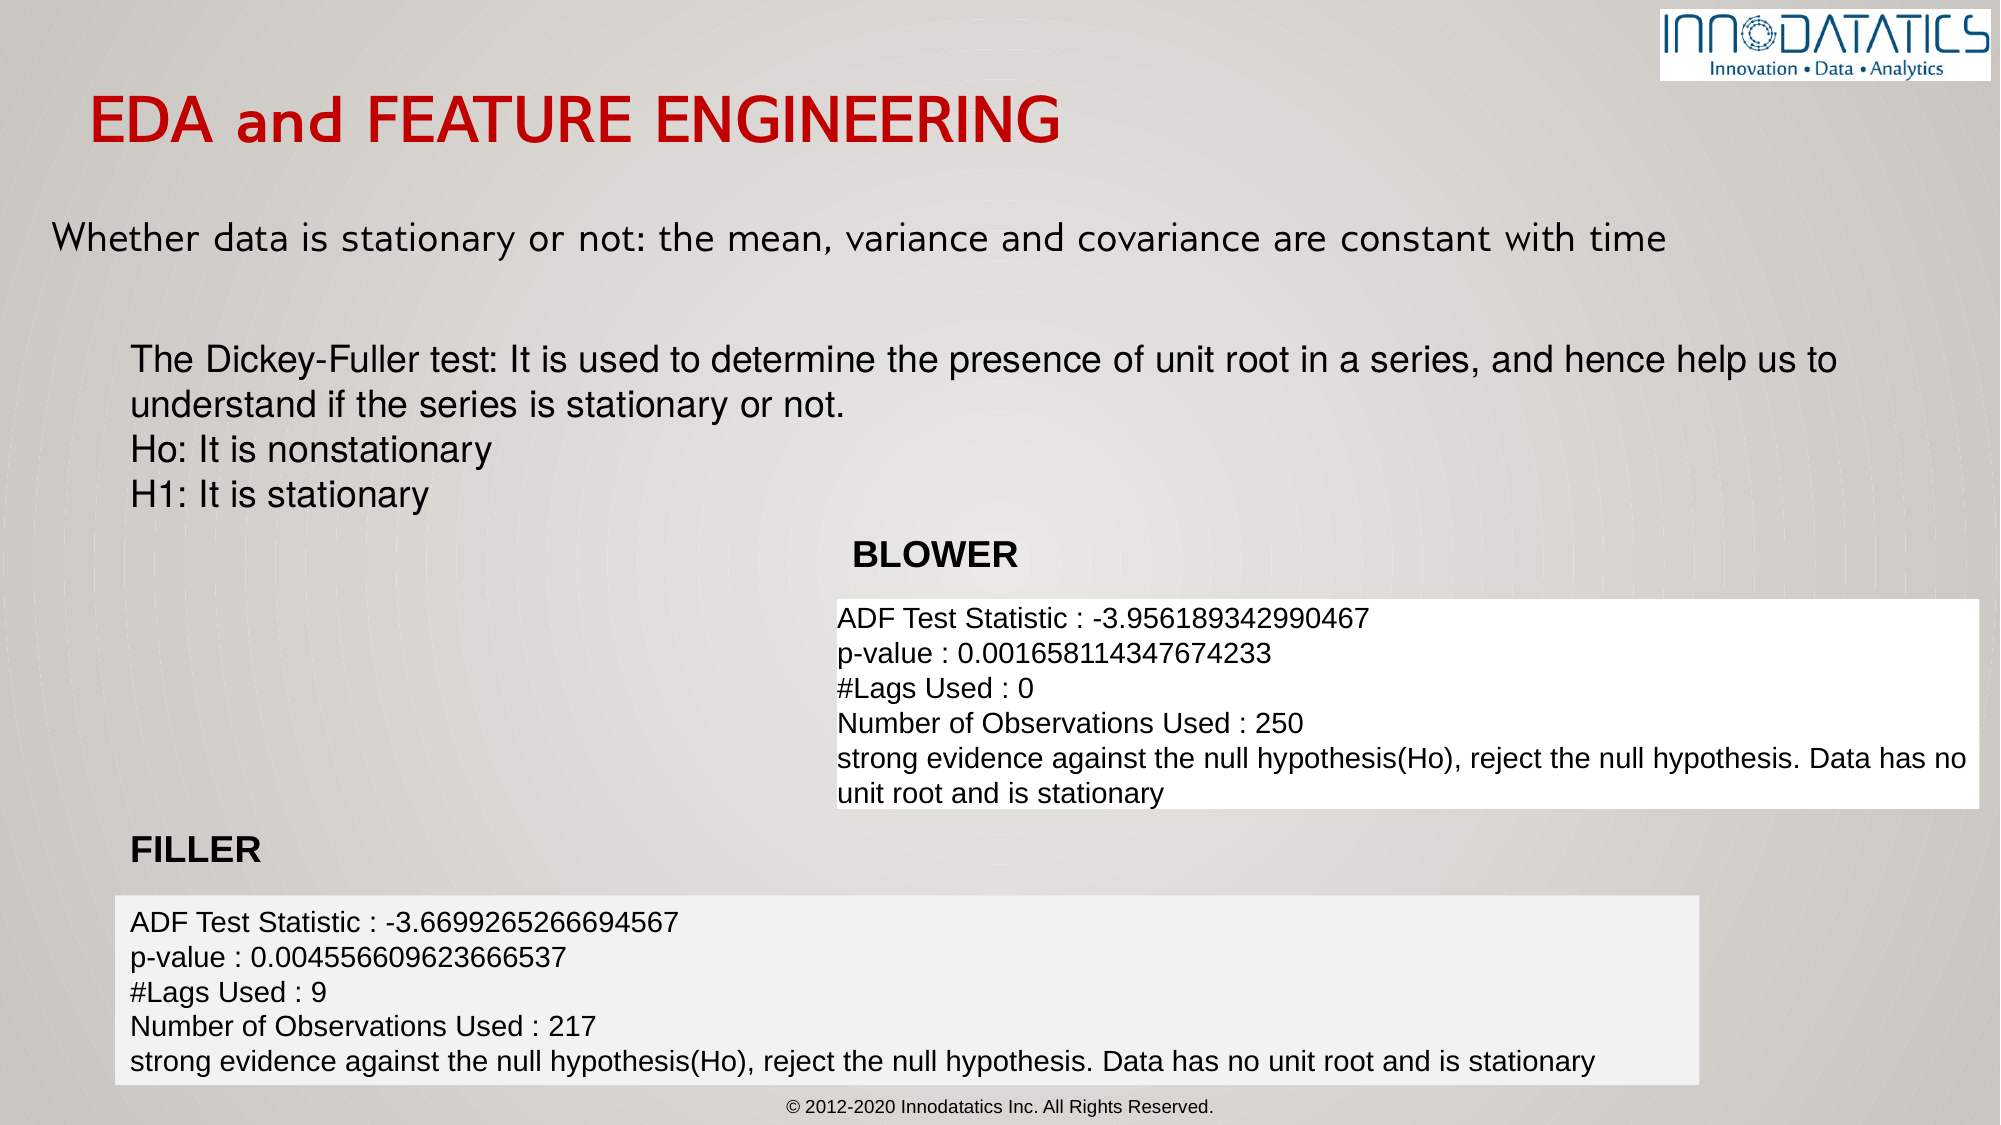

EDA and FEATURE ENGINEERING
Whether data is stationary or not: the mean, variance and covariance are constant with time

The Dickey-Fuller test: It is used to determine the presence of unit root in a series, and hence help us to understand if the series is stationary or not.
Ho: It is nonstationary
H1: It is stationary
BLOWER
ADF Test Statistic : -3.956189342990467
p-value : 0.001658114347674233
#Lags Used : 0
Number of Observations Used : 250
strong evidence against the null hypothesis(Ho), reject the null hypothesis. Data has no unit root and is stationary
FILLER
ADF Test Statistic : -3.6699265266694567
p-value : 0.004556609623666537
#Lags Used : 9
Number of Observations Used : 217
strong evidence against the null hypothesis(Ho), reject the null hypothesis. Data has no unit root and is stationary